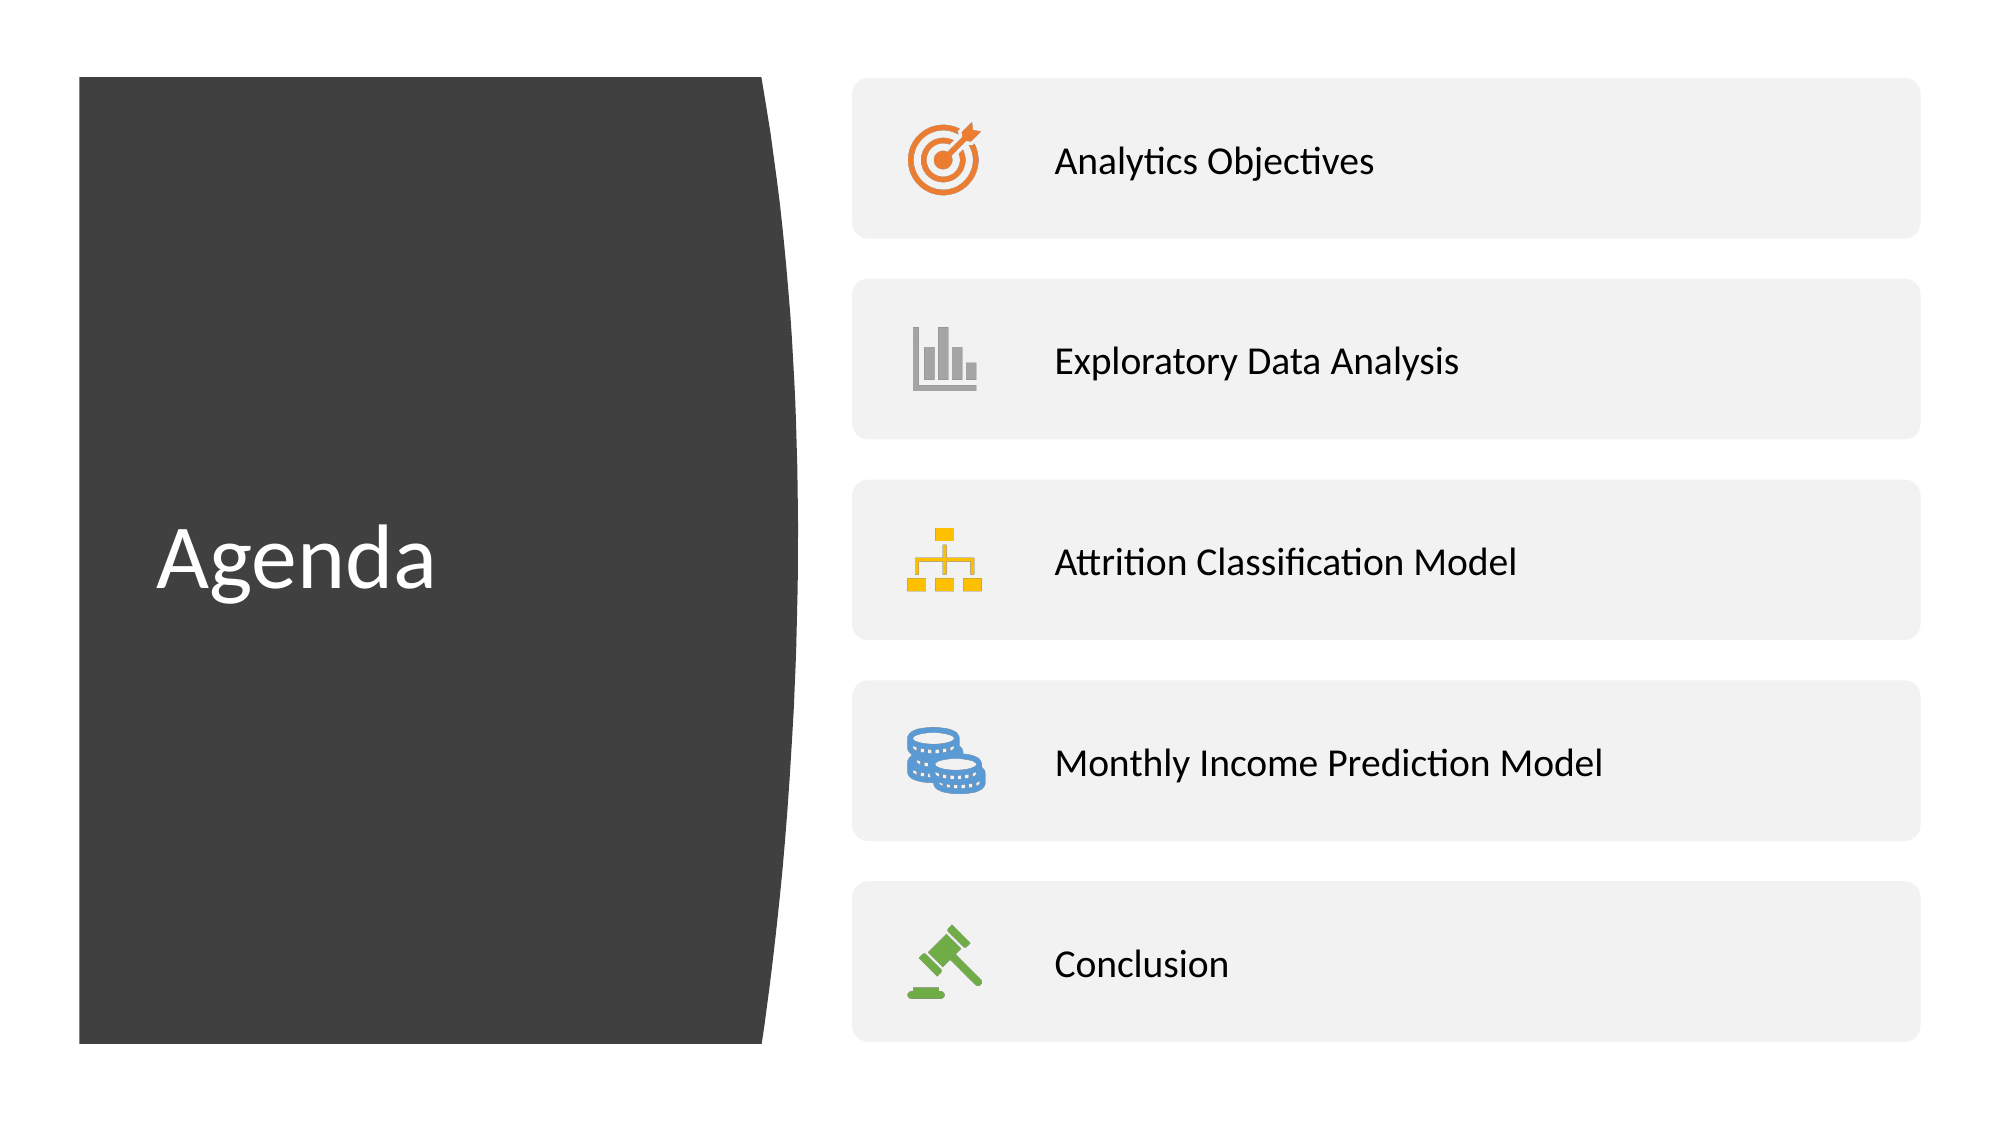

Analytics Objectives
Exploratory Data Analysis
Attrition Classification Model
Monthly Income Prediction Model
Conclusion

# Agenda